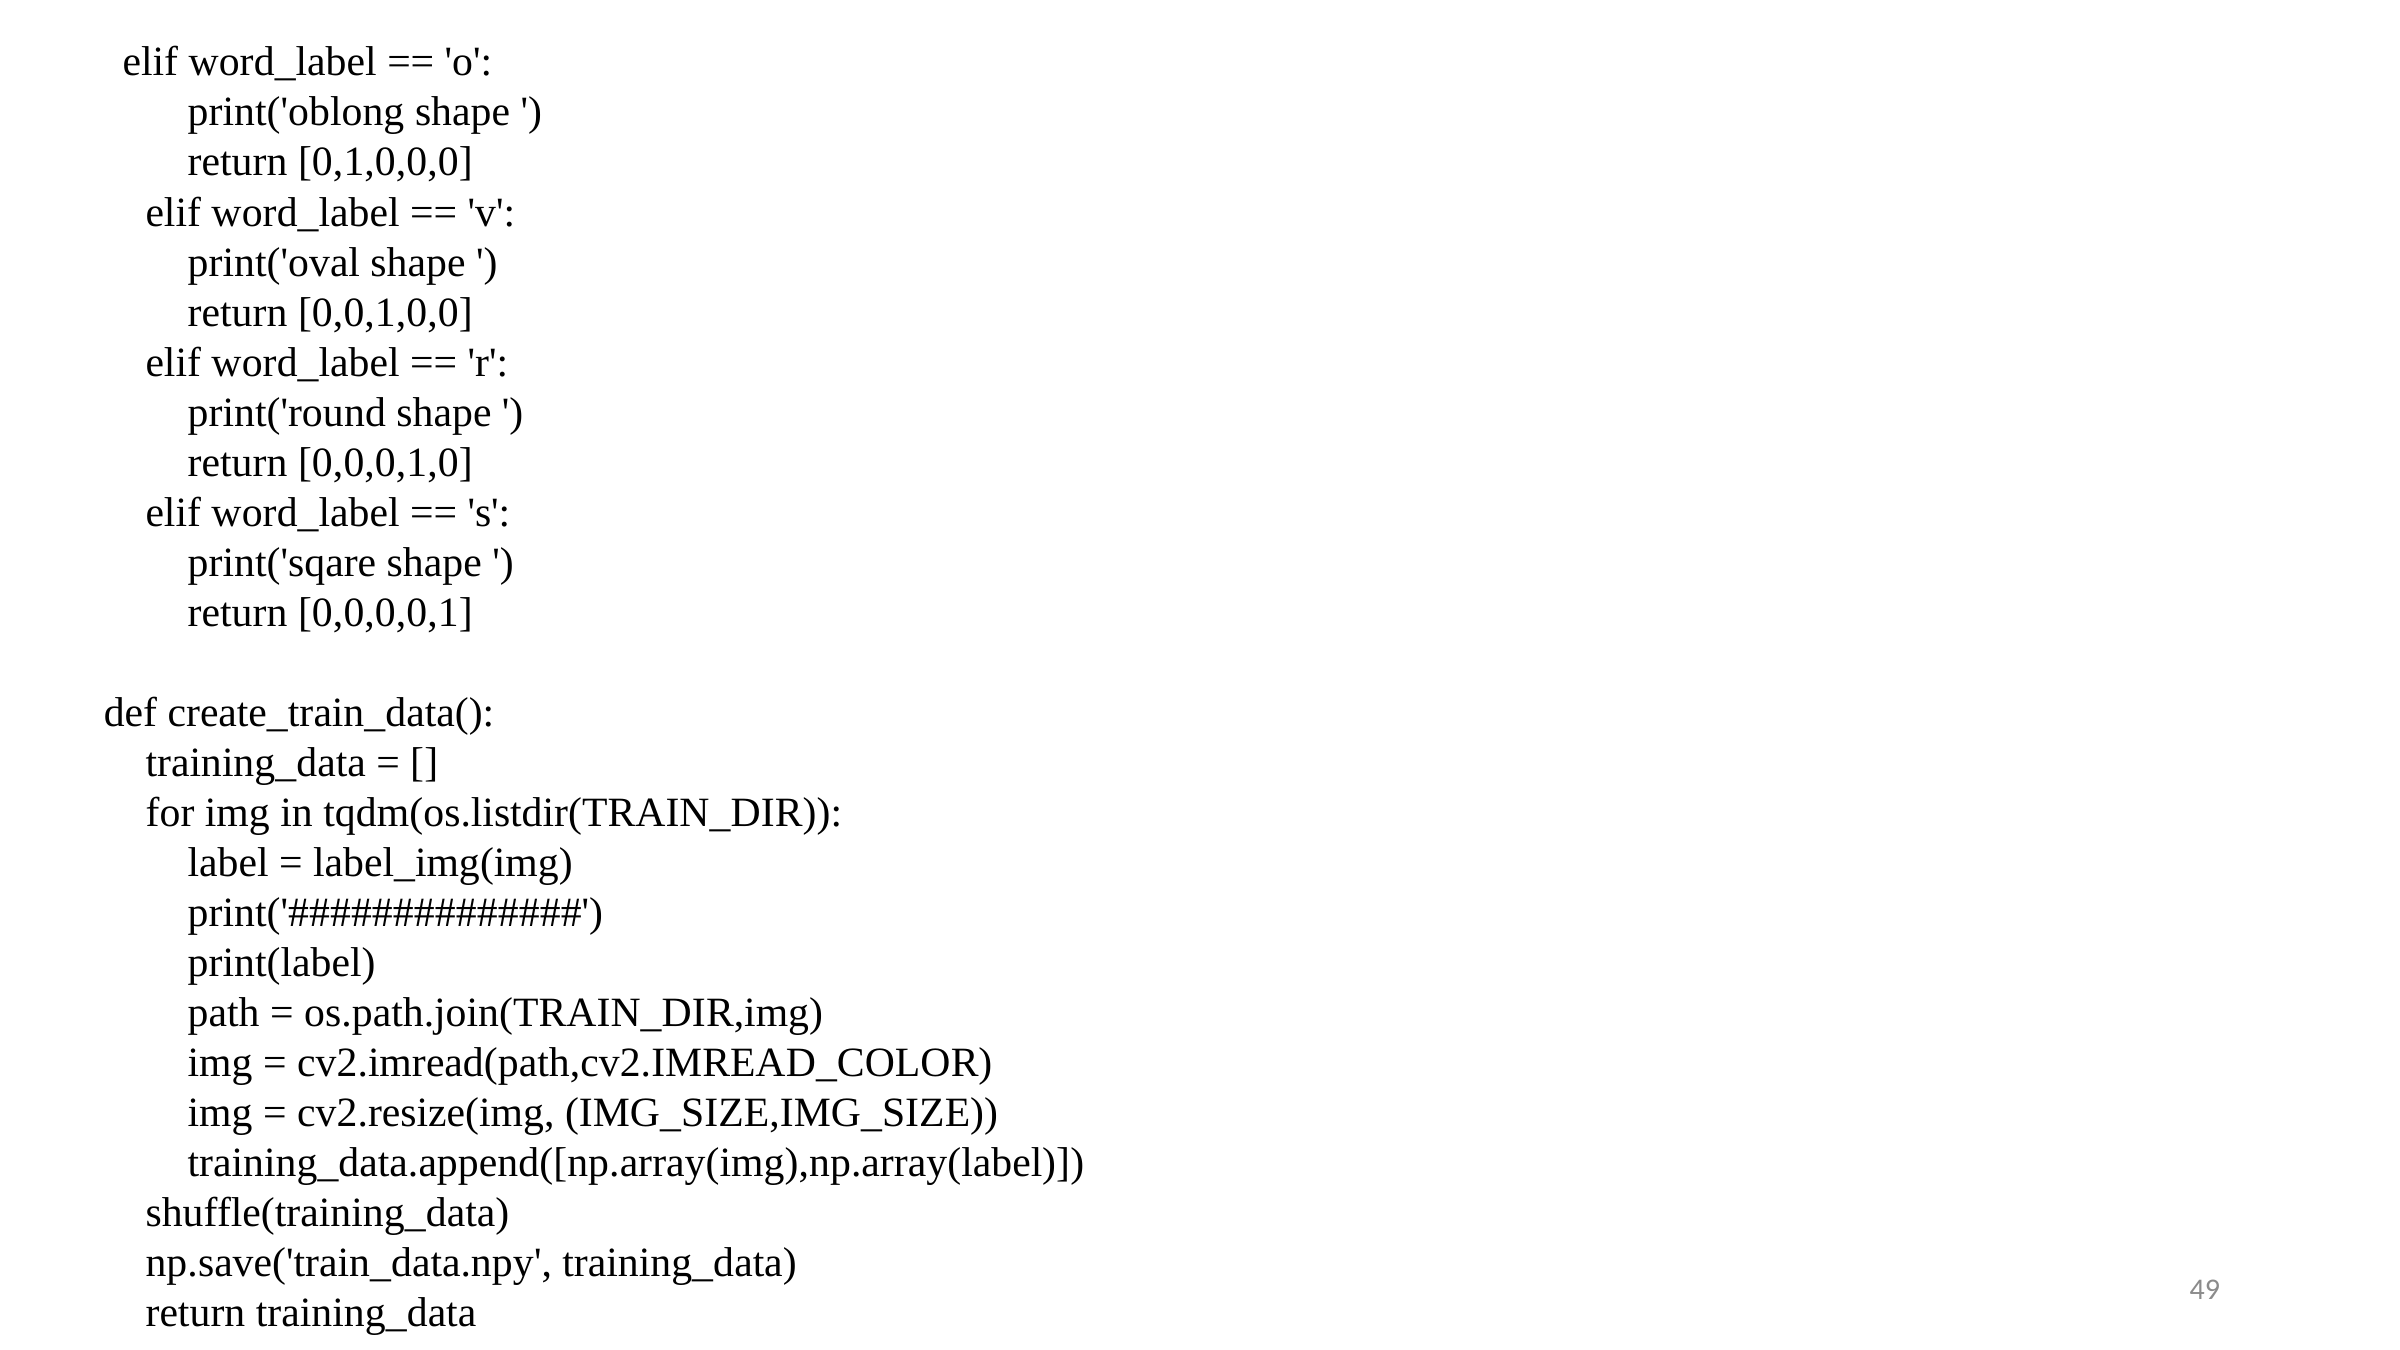

elif word_label == 'o':
        print('oblong shape ')
        return [0,1,0,0,0]
    elif word_label == 'v':
        print('oval shape ')
        return [0,0,1,0,0]
    elif word_label == 'r':
        print('round shape ')
        return [0,0,0,1,0]
    elif word_label == 's':
        print('sqare shape ')
        return [0,0,0,0,1]

def create_train_data():
    training_data = []
    for img in tqdm(os.listdir(TRAIN_DIR)):
        label = label_img(img)
        print('##############')
        print(label)
        path = os.path.join(TRAIN_DIR,img)
        img = cv2.imread(path,cv2.IMREAD_COLOR)
        img = cv2.resize(img, (IMG_SIZE,IMG_SIZE))
        training_data.append([np.array(img),np.array(label)])
    shuffle(training_data)
    np.save('train_data.npy', training_data)
    return training_data

49